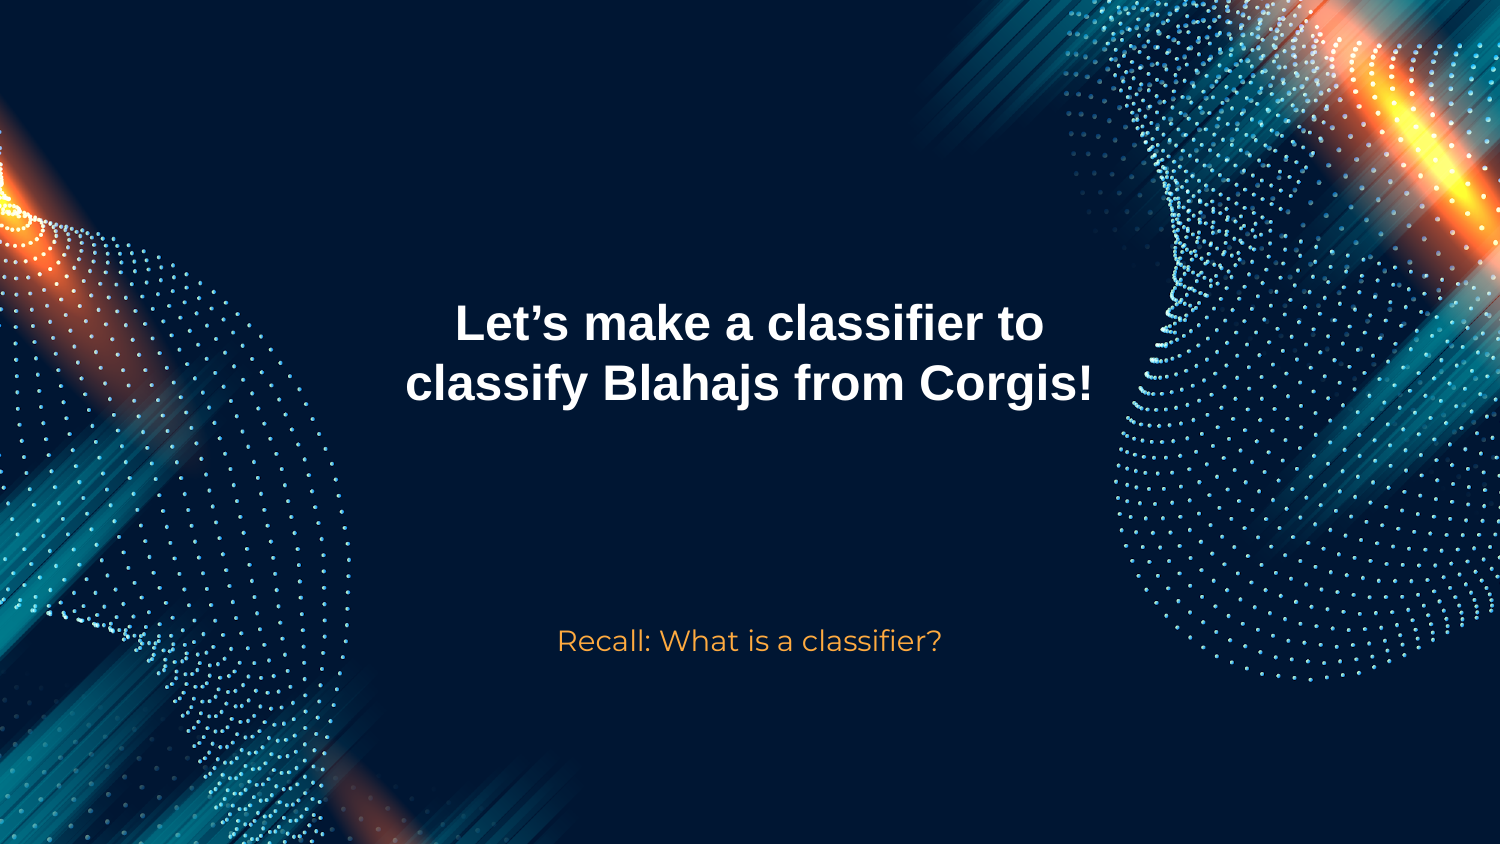

# Let’s make a classifier to classify Blahajs from Corgis!
Recall: What is a classifier?